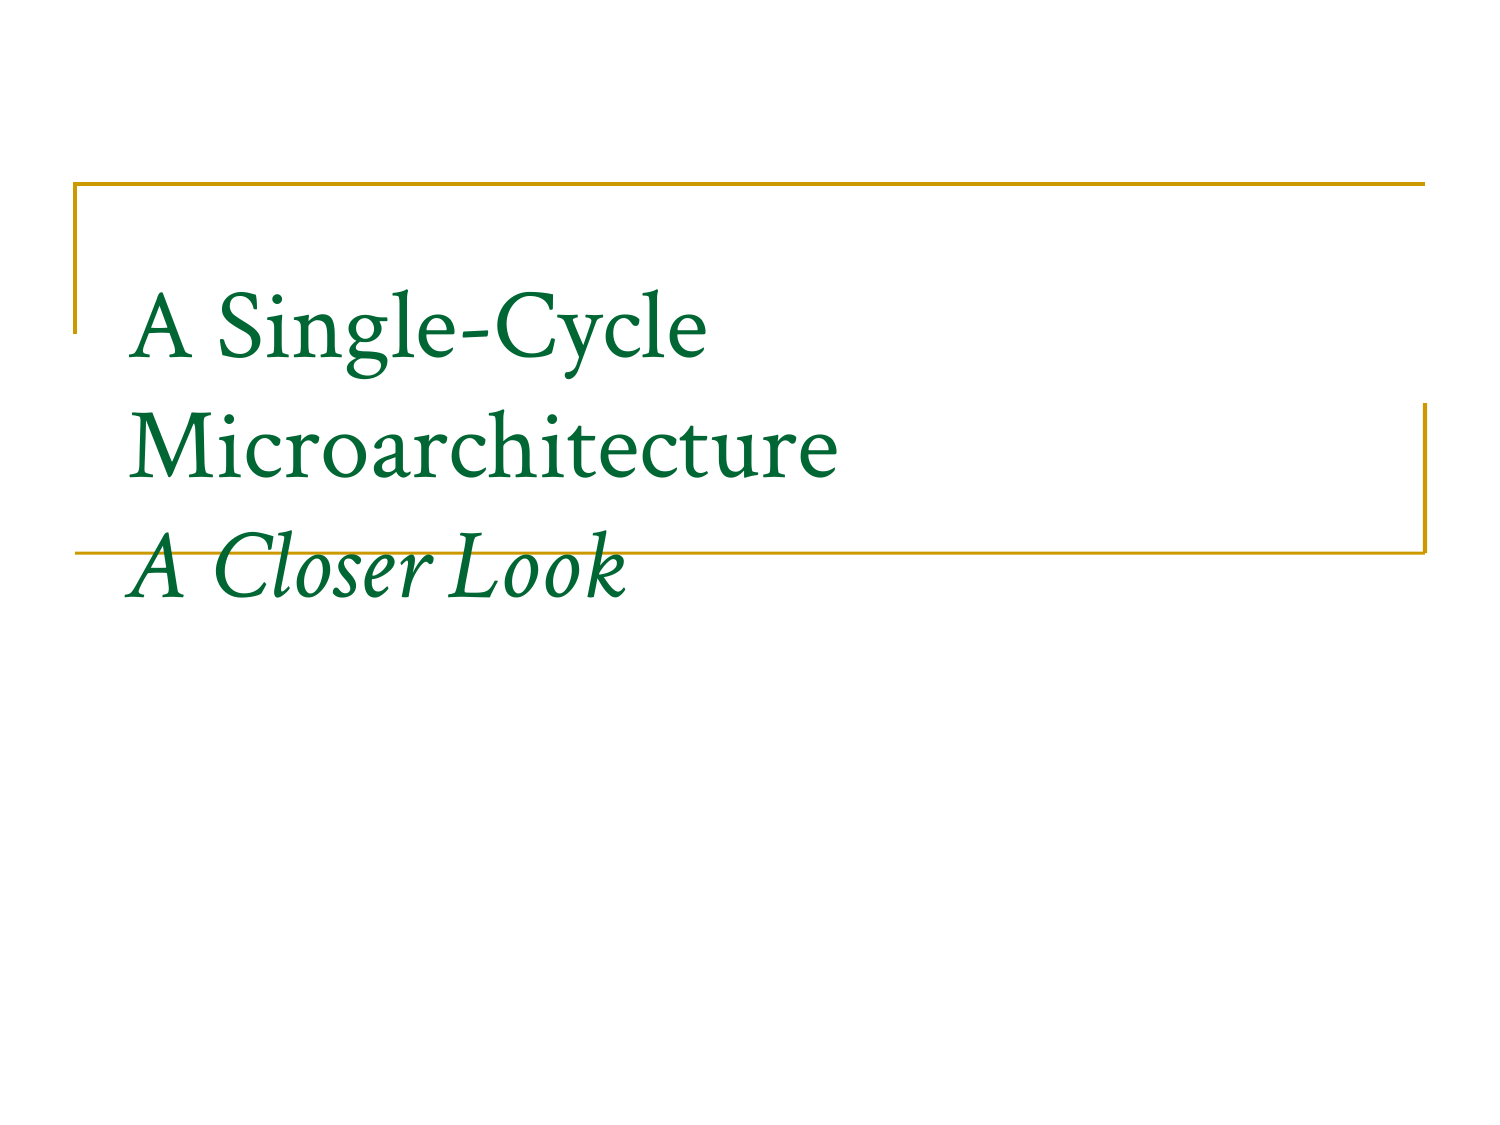

# A Single-Cycle Microarchitecture A Closer Look